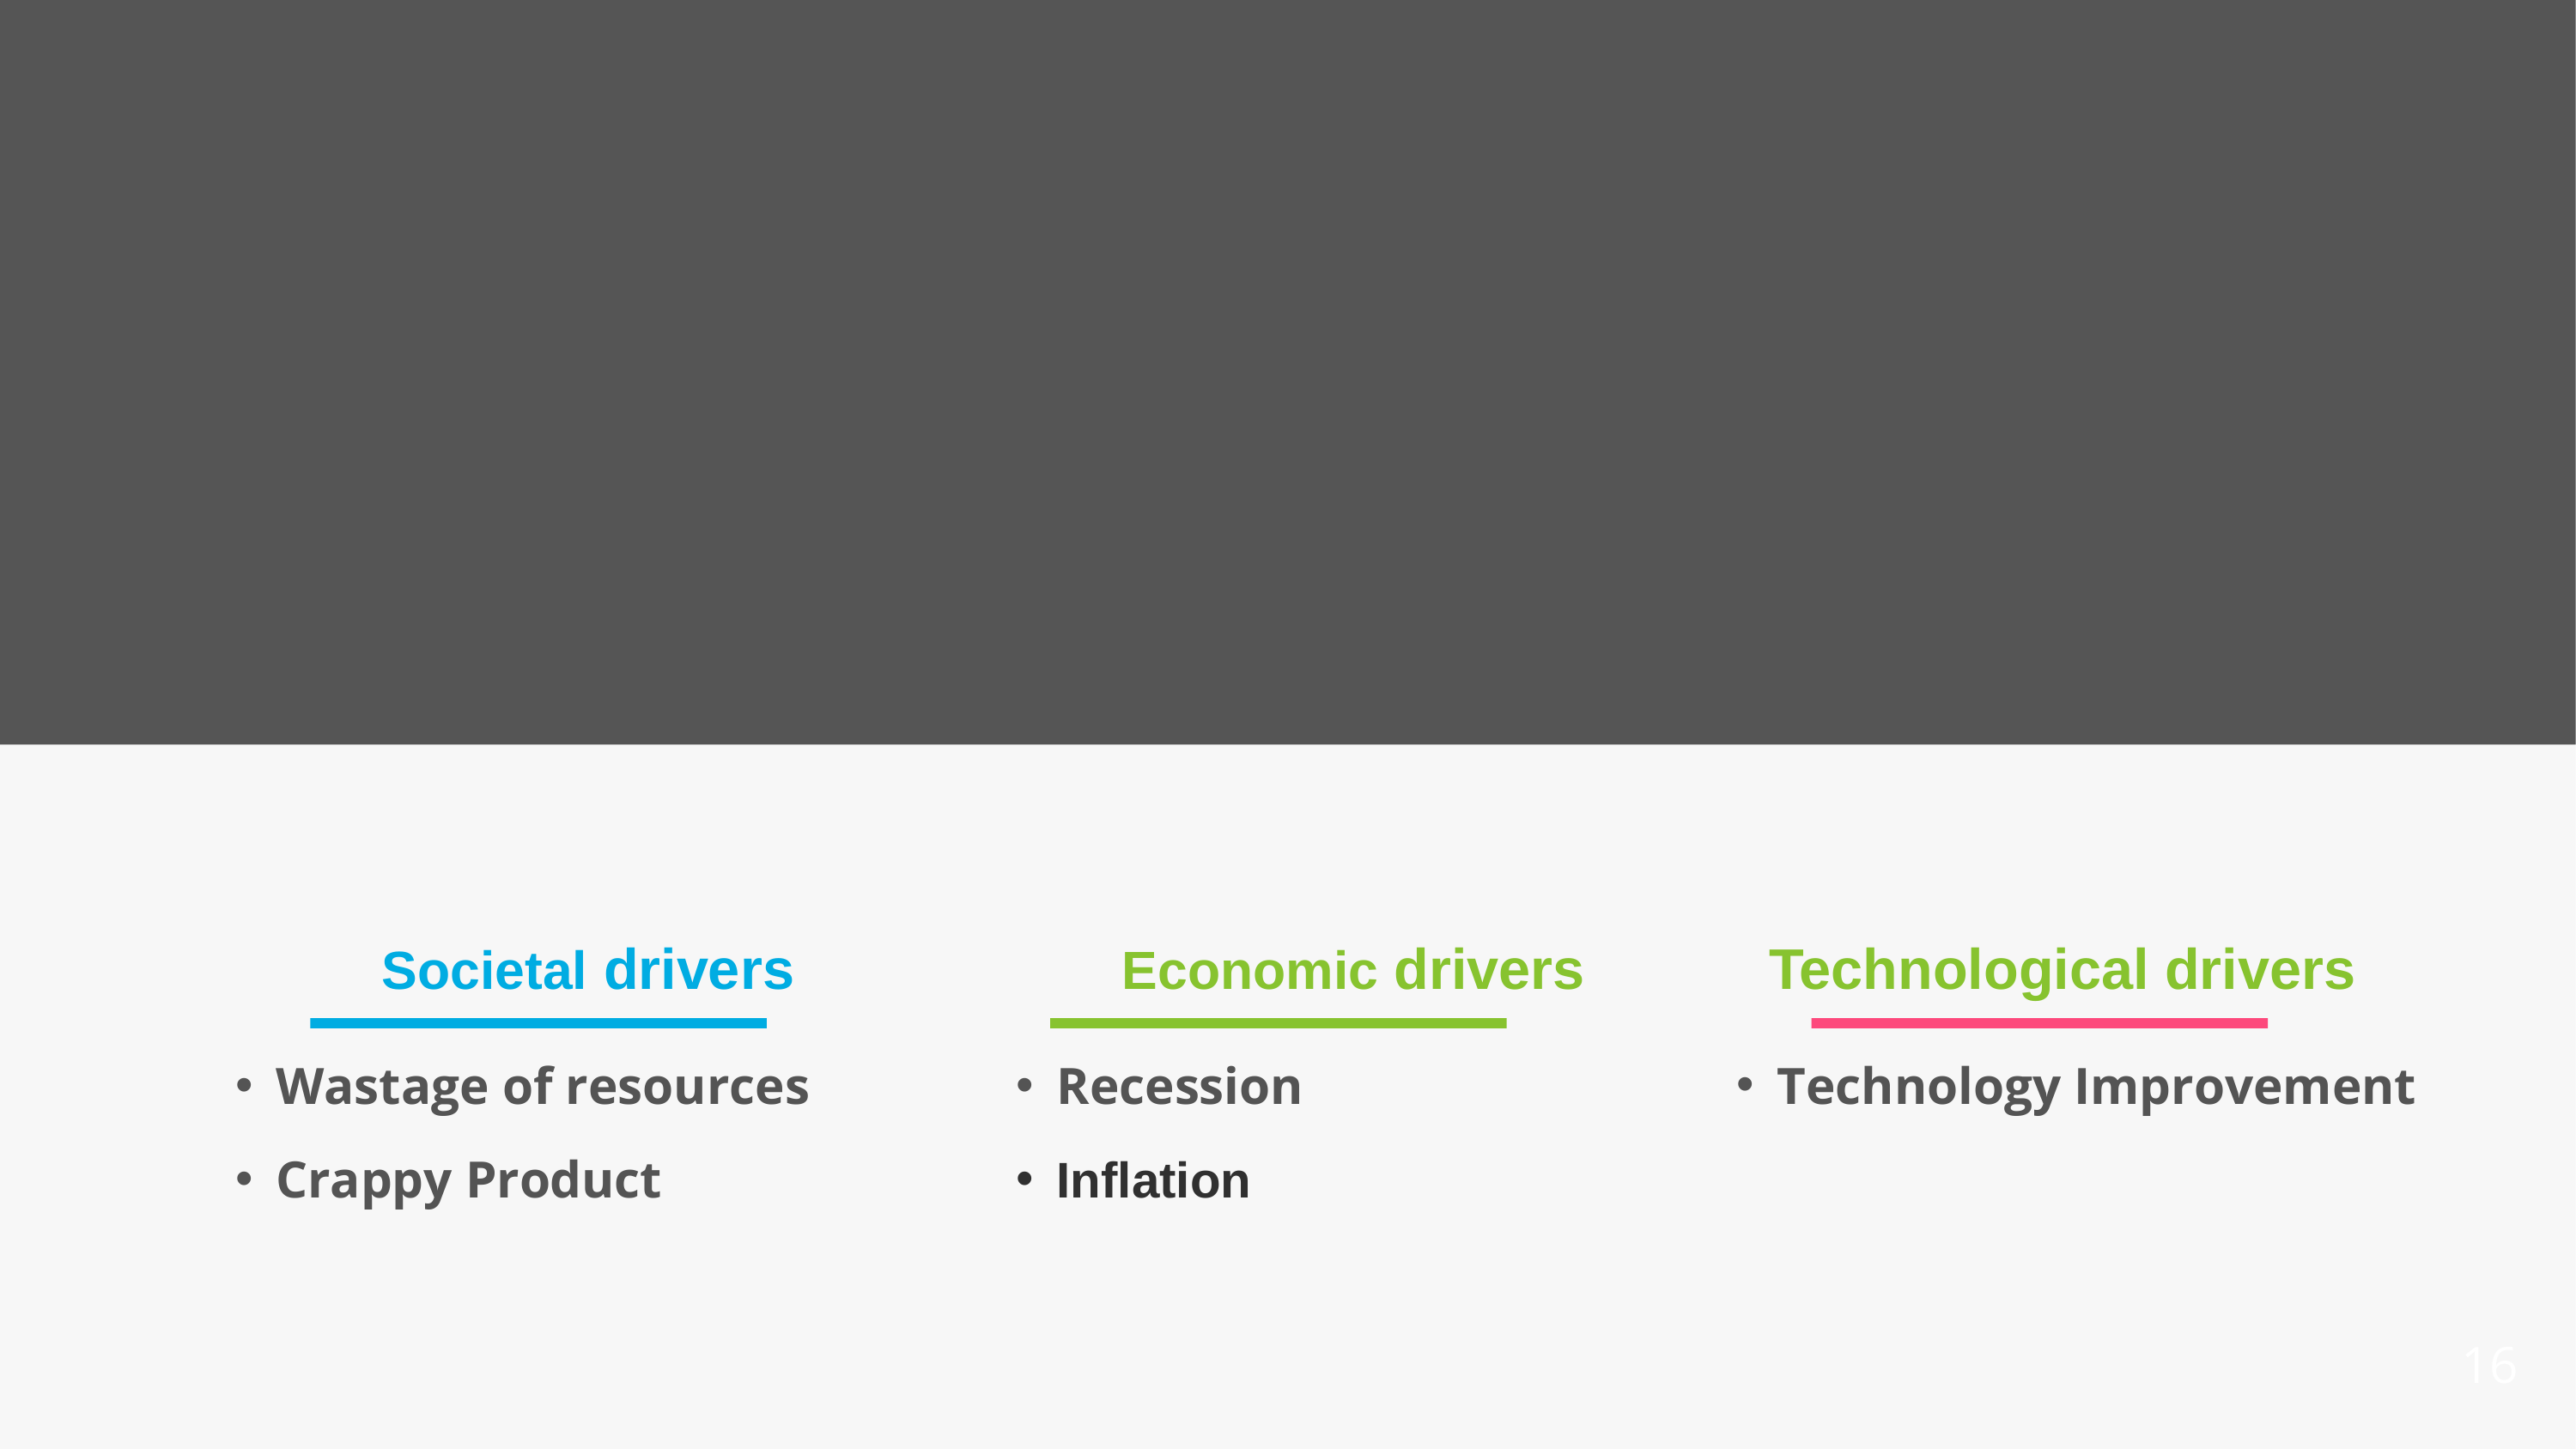

Technological drivers
Societal drivers

Economic drivers

Technology Improvement
Wastage of resources
Crappy Product
Recession
Inflation
16